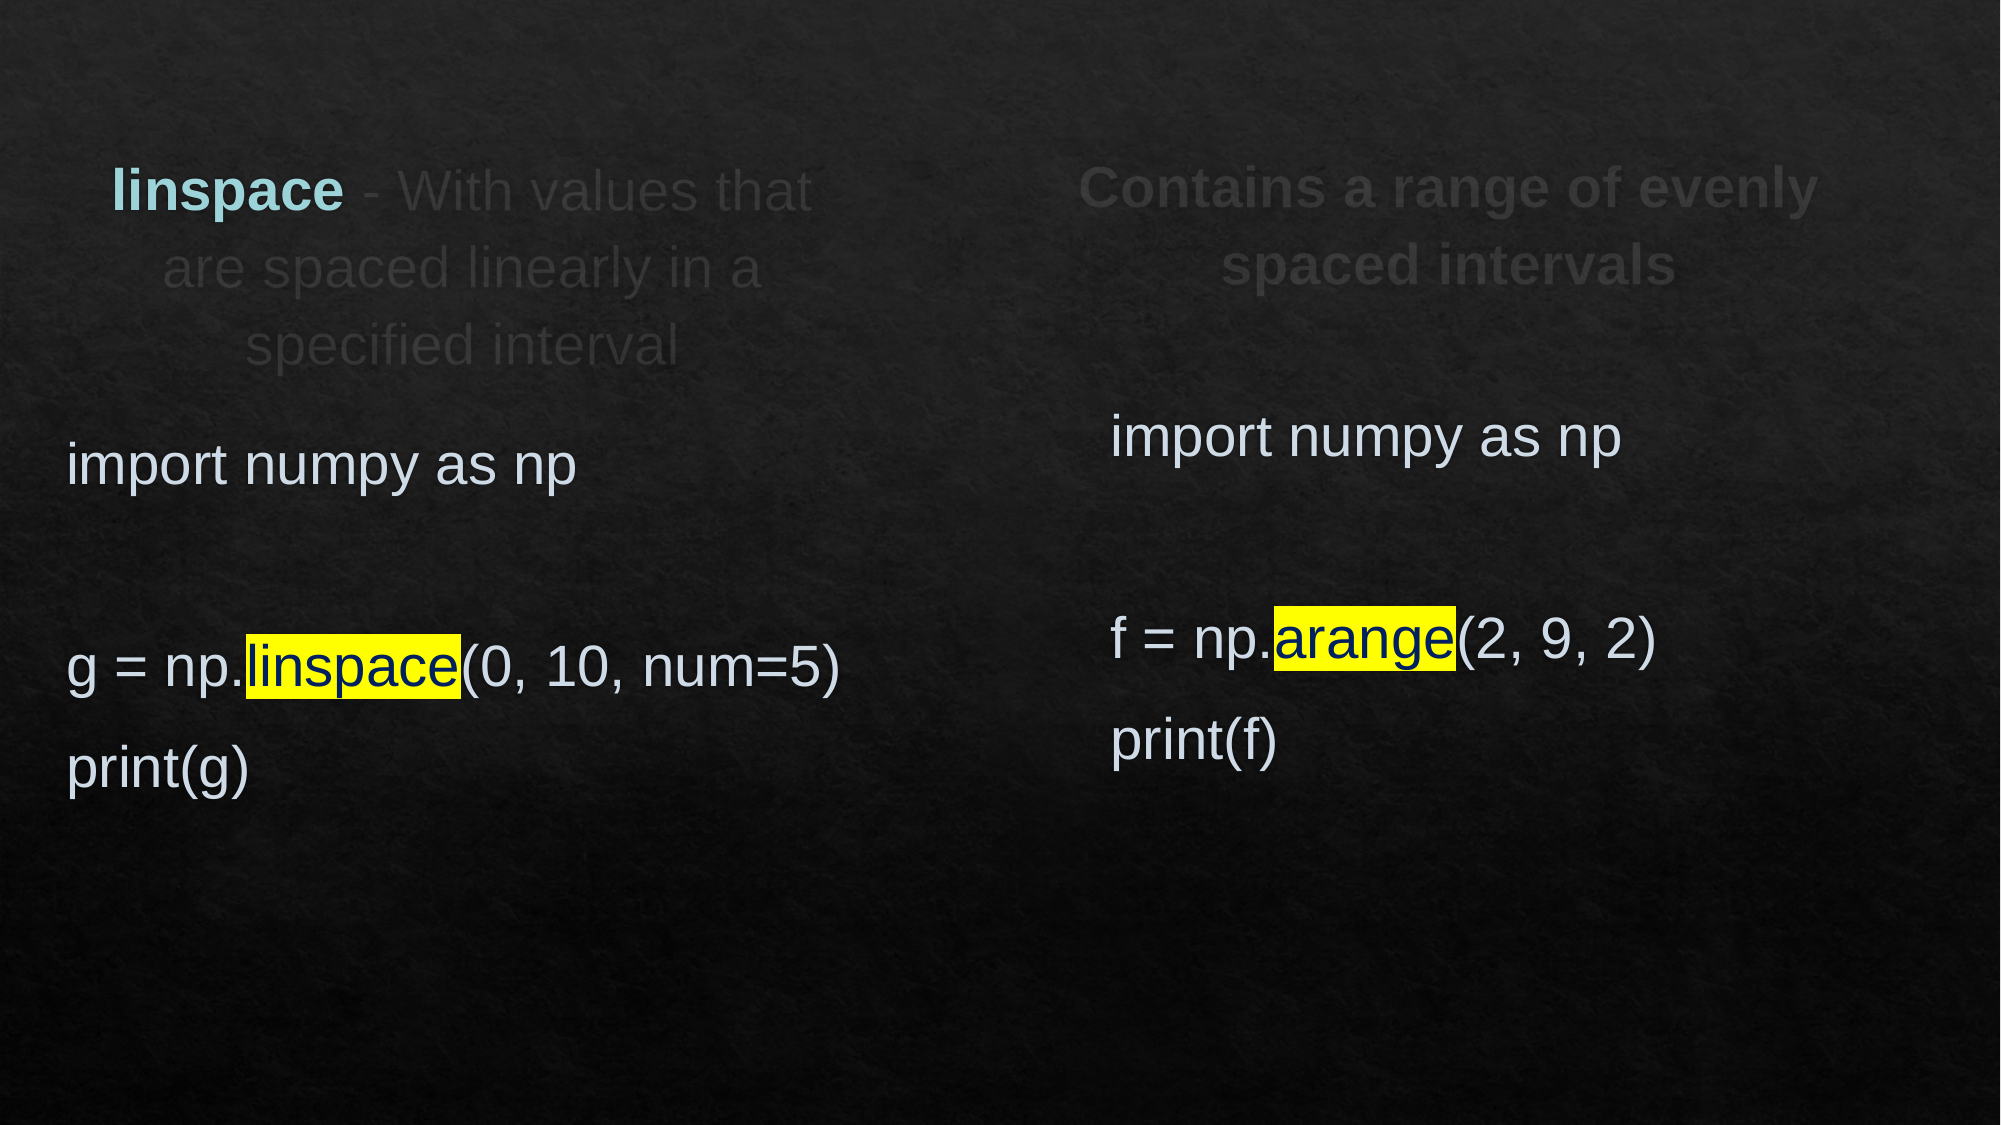

linspace - With values that are spaced linearly in a specified interval
Contains a range of evenly spaced intervals
import numpy as np

f = np.arange(2, 9, 2)
print(f)

import numpy as np

g = np.linspace(0, 10, num=5)
print(g)